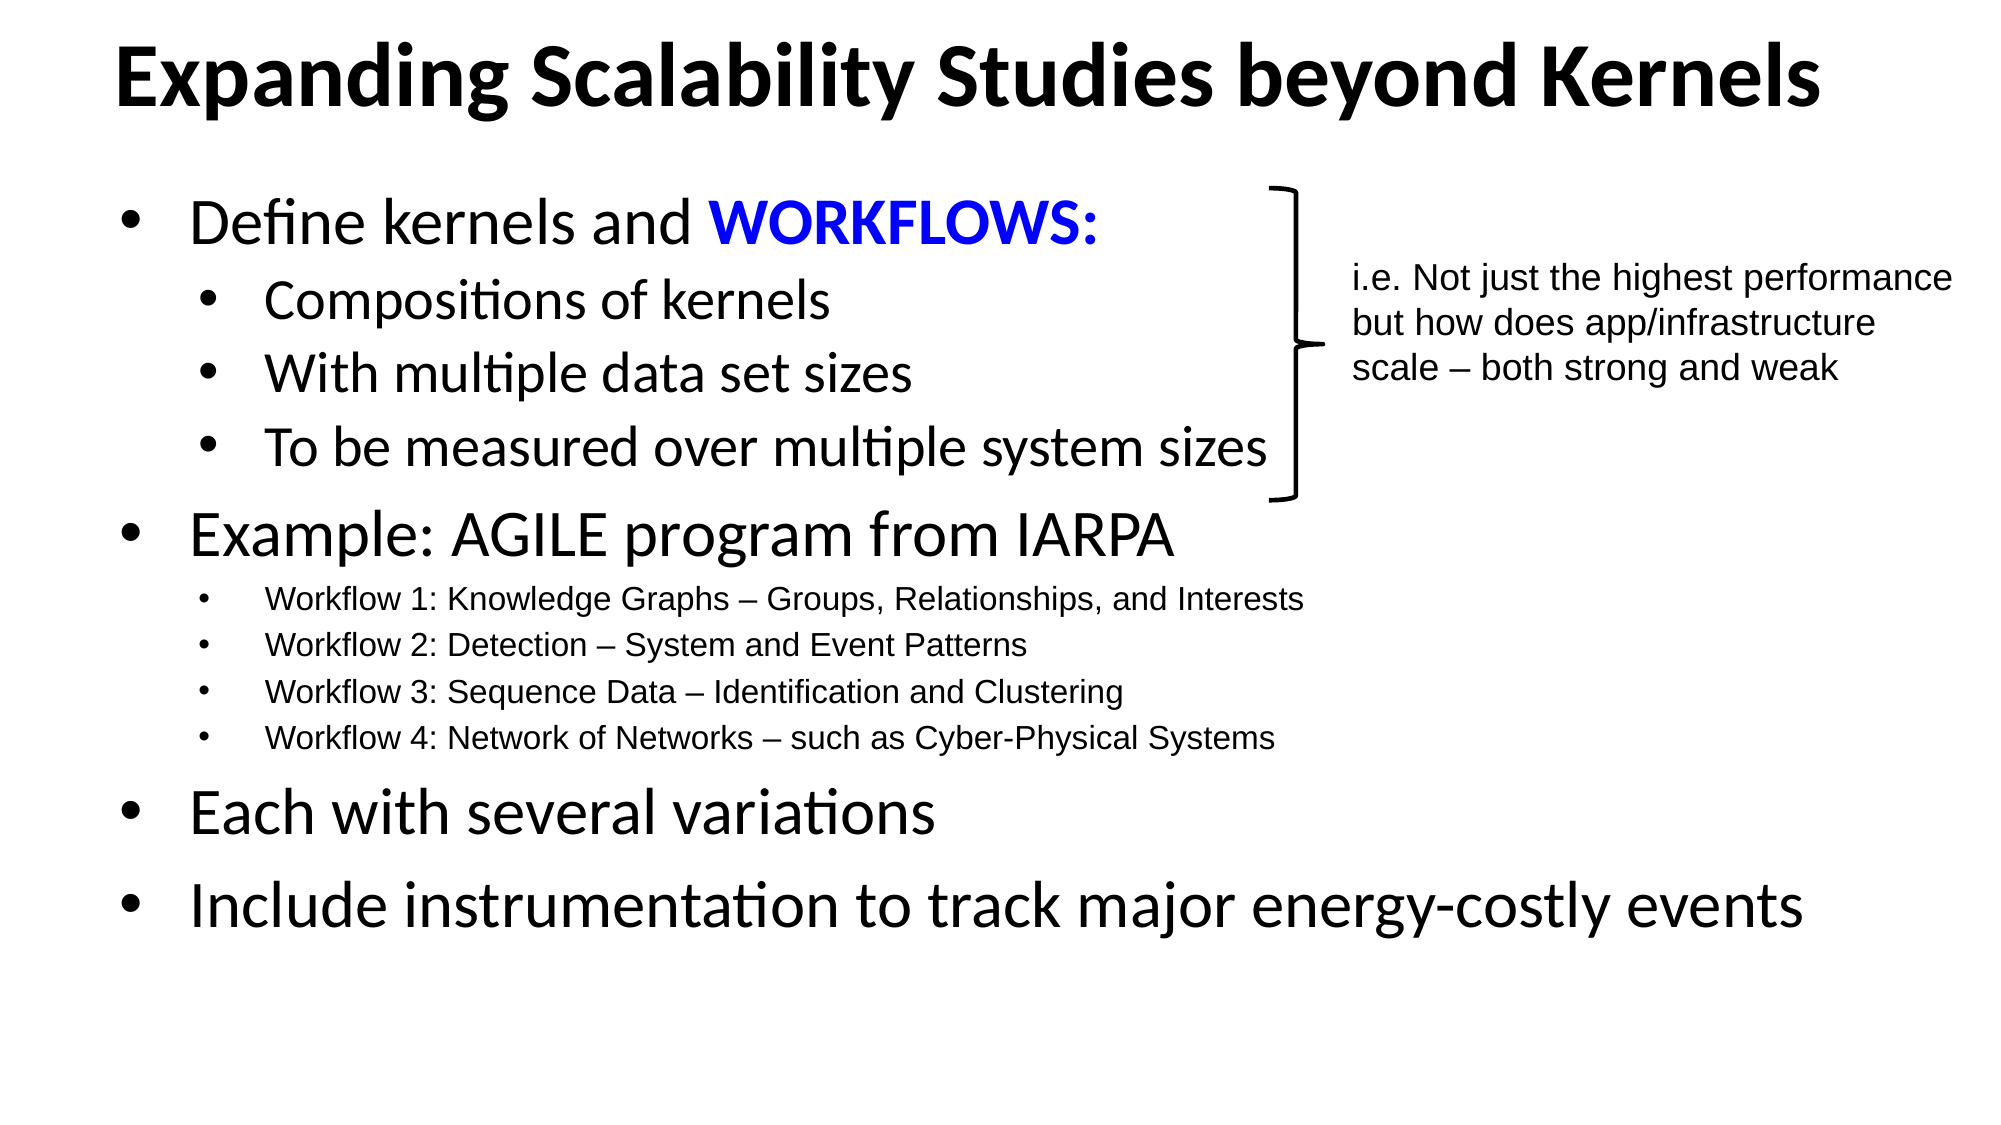

# Expanding Scalability Studies beyond Kernels
Define kernels and WORKFLOWS:
Compositions of kernels
With multiple data set sizes
To be measured over multiple system sizes
Example: AGILE program from IARPA
Workflow 1: Knowledge Graphs – Groups, Relationships, and Interests
Workflow 2: Detection – System and Event Patterns
Workflow 3: Sequence Data – Identification and Clustering
Workflow 4: Network of Networks – such as Cyber-Physical Systems
Each with several variations
Include instrumentation to track major energy-costly events

i.e. Not just the highest performance but how does app/infrastructure scale – both strong and weak